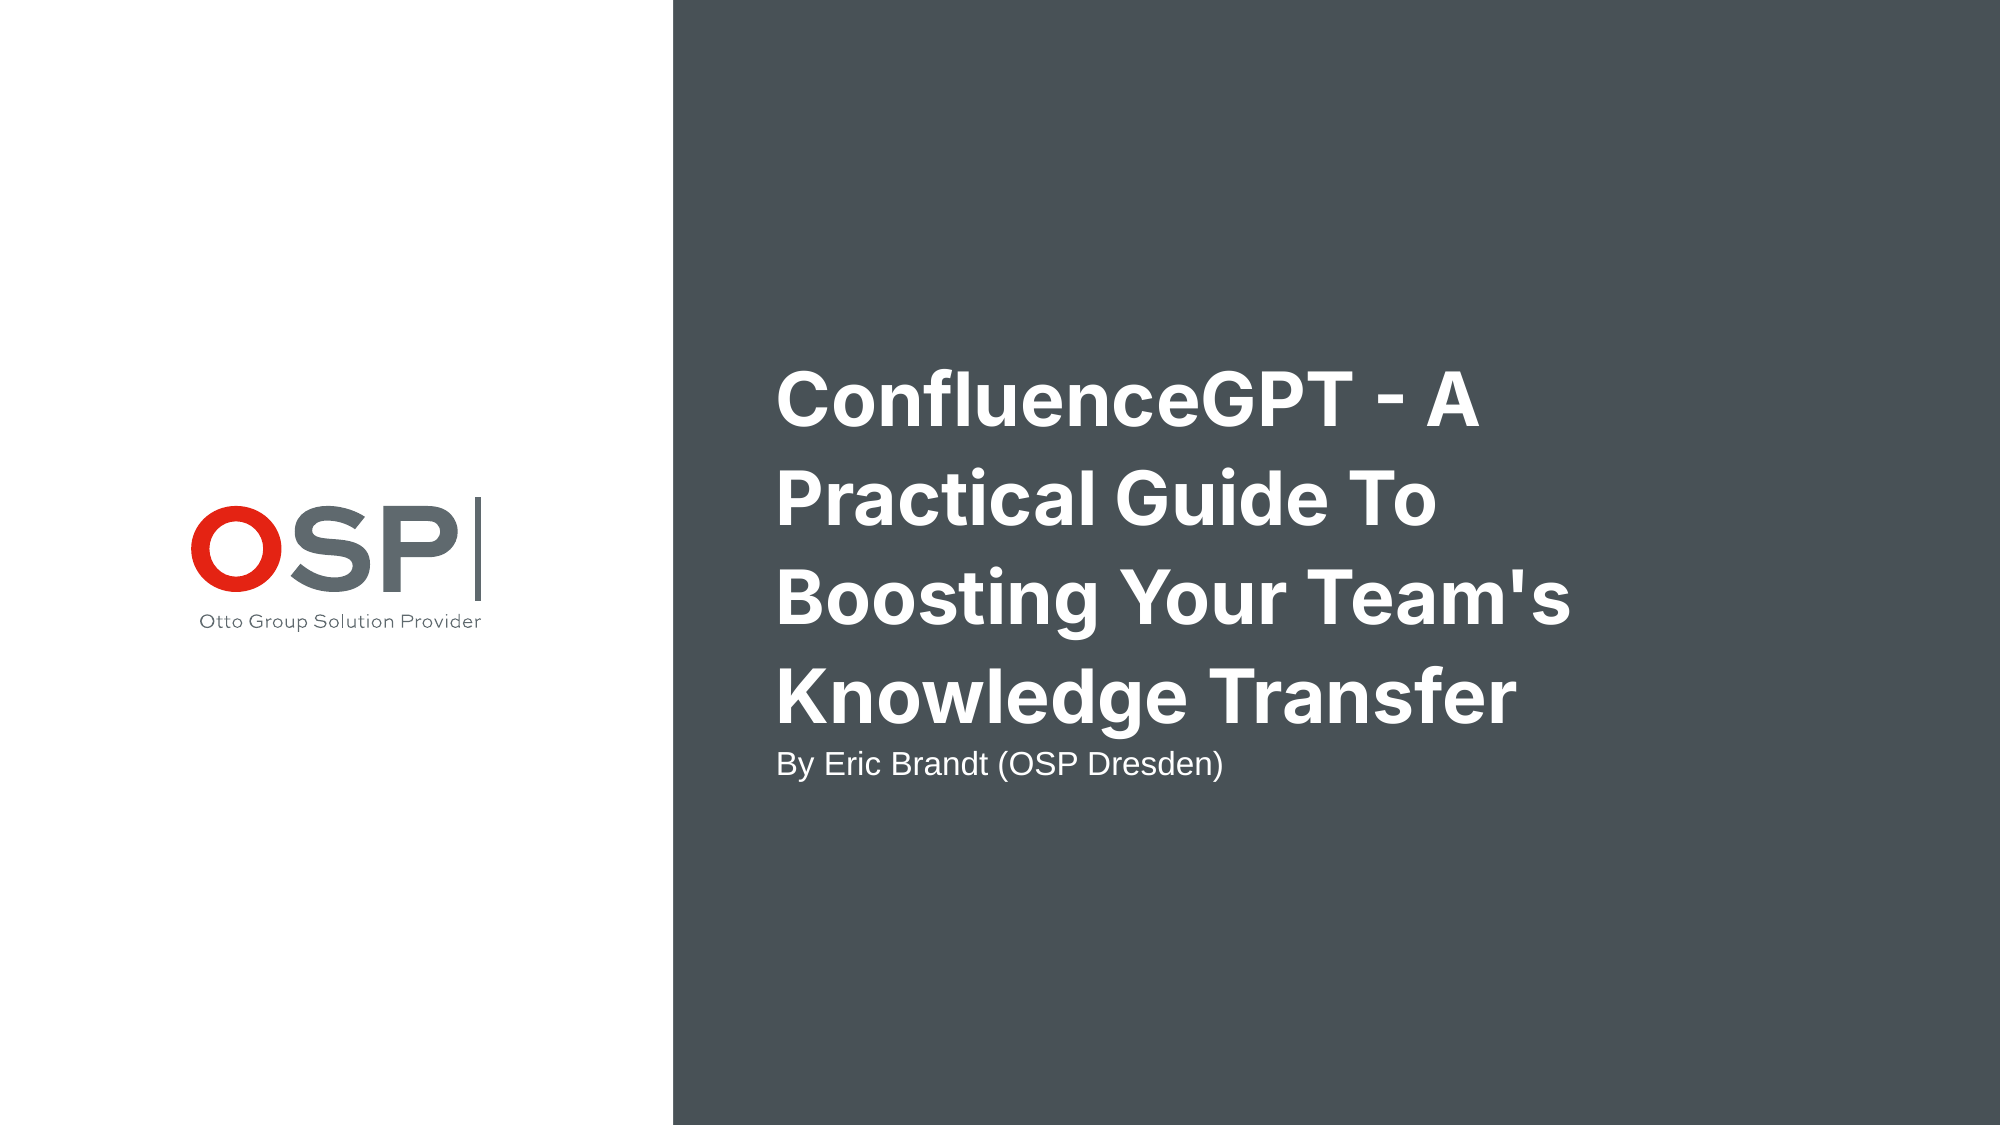

ConfluenceGPT - A Practical Guide To Boosting Your Team's Knowledge Transfer
By Eric Brandt (OSP Dresden)